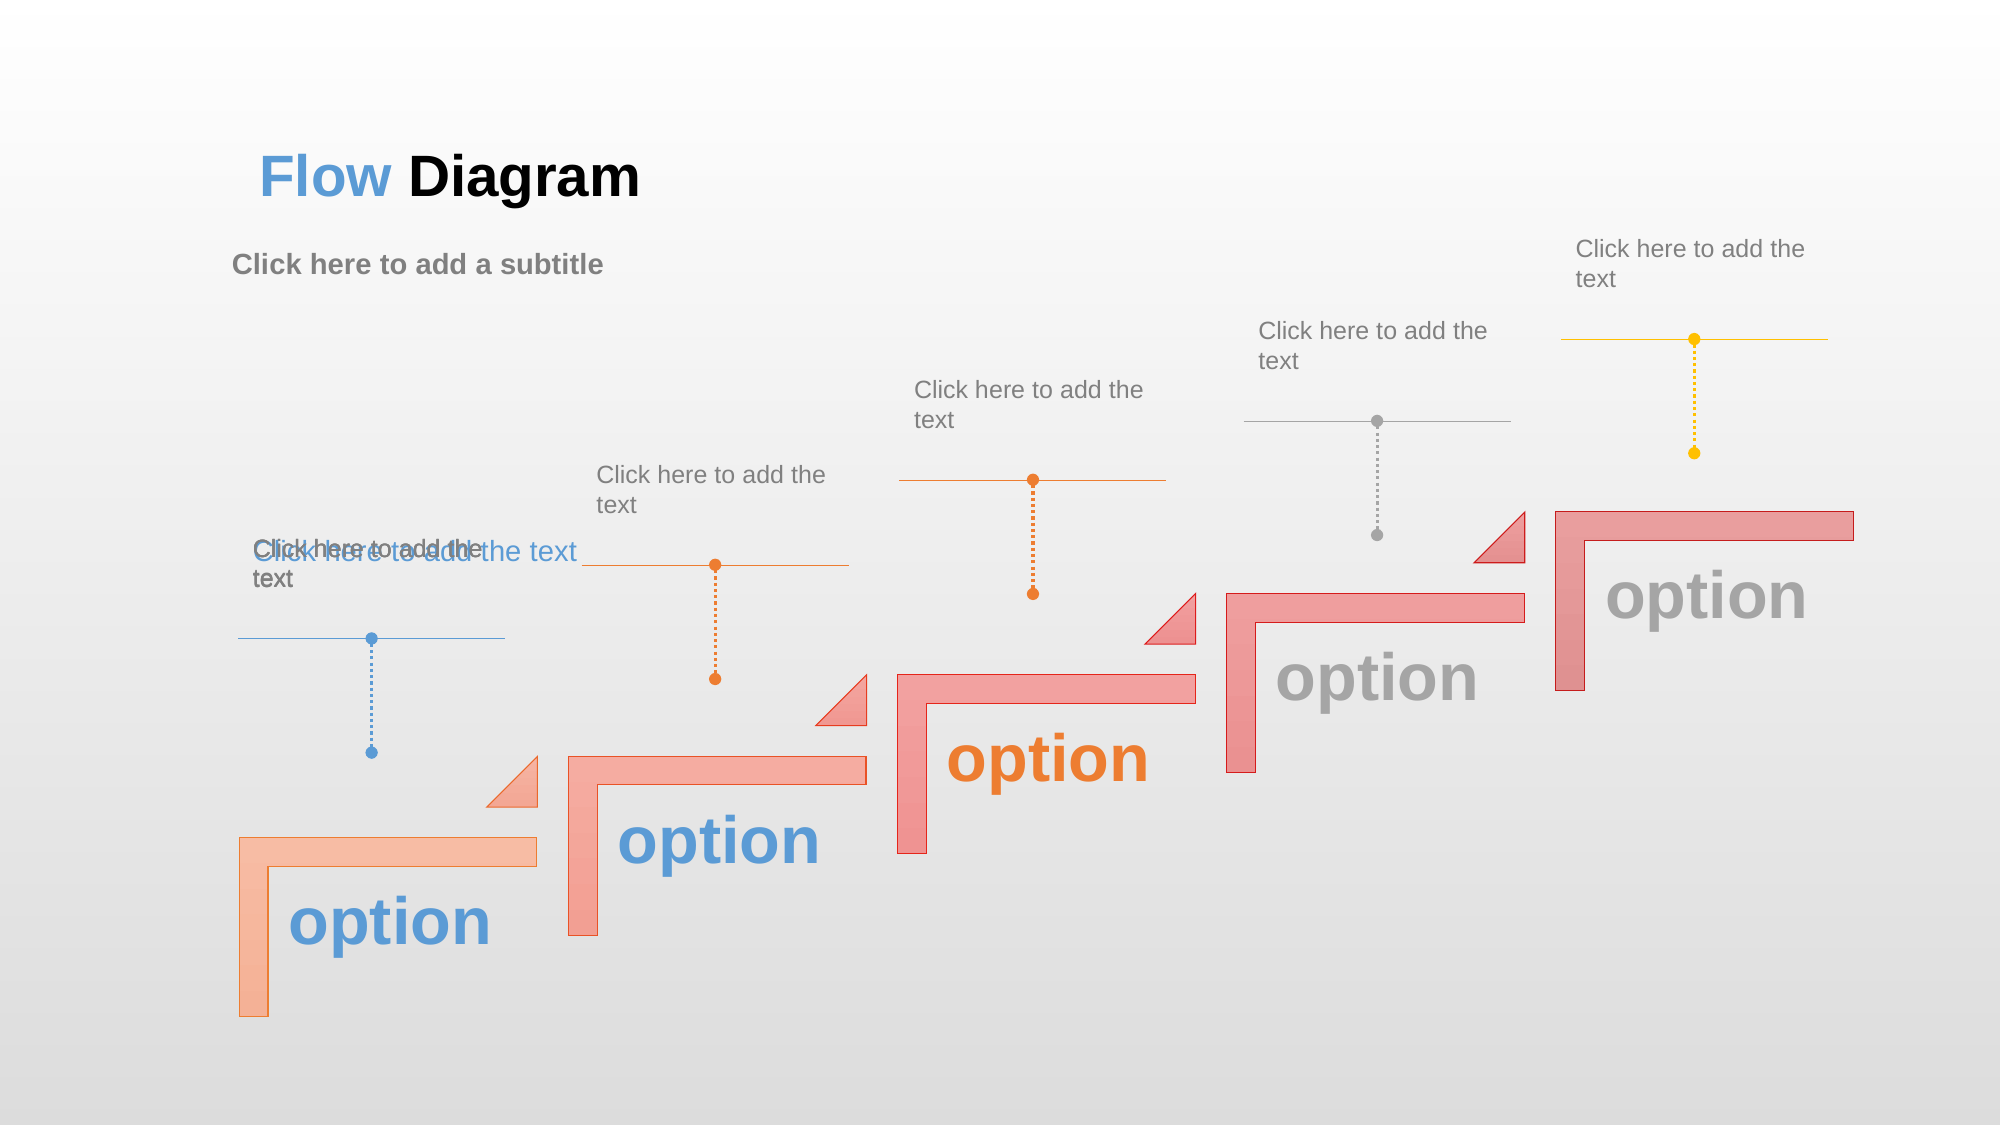

Flow Diagram
Click here to add the text
Click here to add a subtitle
option
option
option
option
option
Click here to add the text
Click here to add the text
Click here to add the text
Click here to add the text
Click here to add the text
Click here to add the text
Click here to add the text